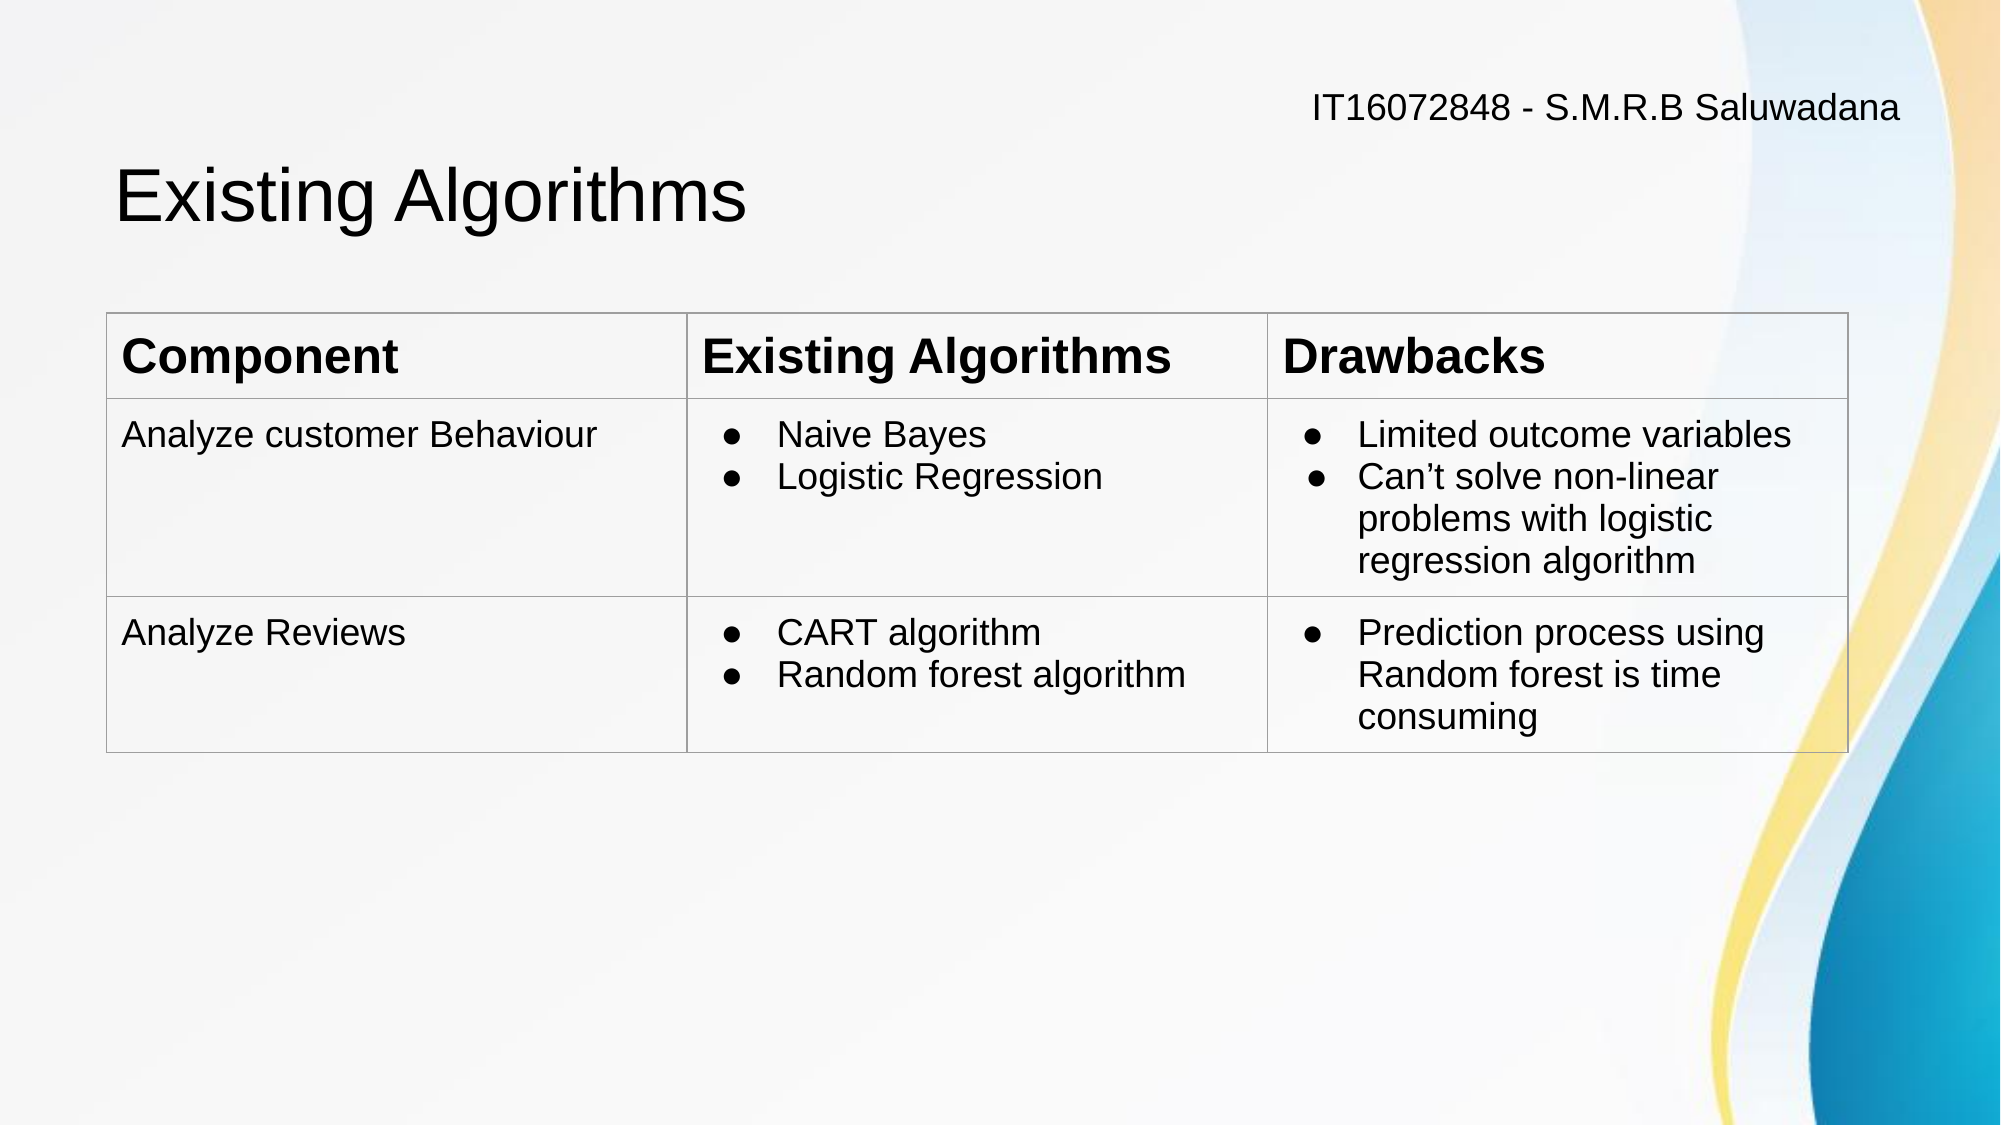

IT16072848 - S.M.R.B Saluwadana
# Existing Algorithms
| Component | Existing Algorithms | Drawbacks |
| --- | --- | --- |
| Analyze customer Behaviour | Naive Bayes Logistic Regression | Limited outcome variables Can’t solve non-linear problems with logistic regression algorithm |
| Analyze Reviews | CART algorithm Random forest algorithm | Prediction process using Random forest is time consuming |